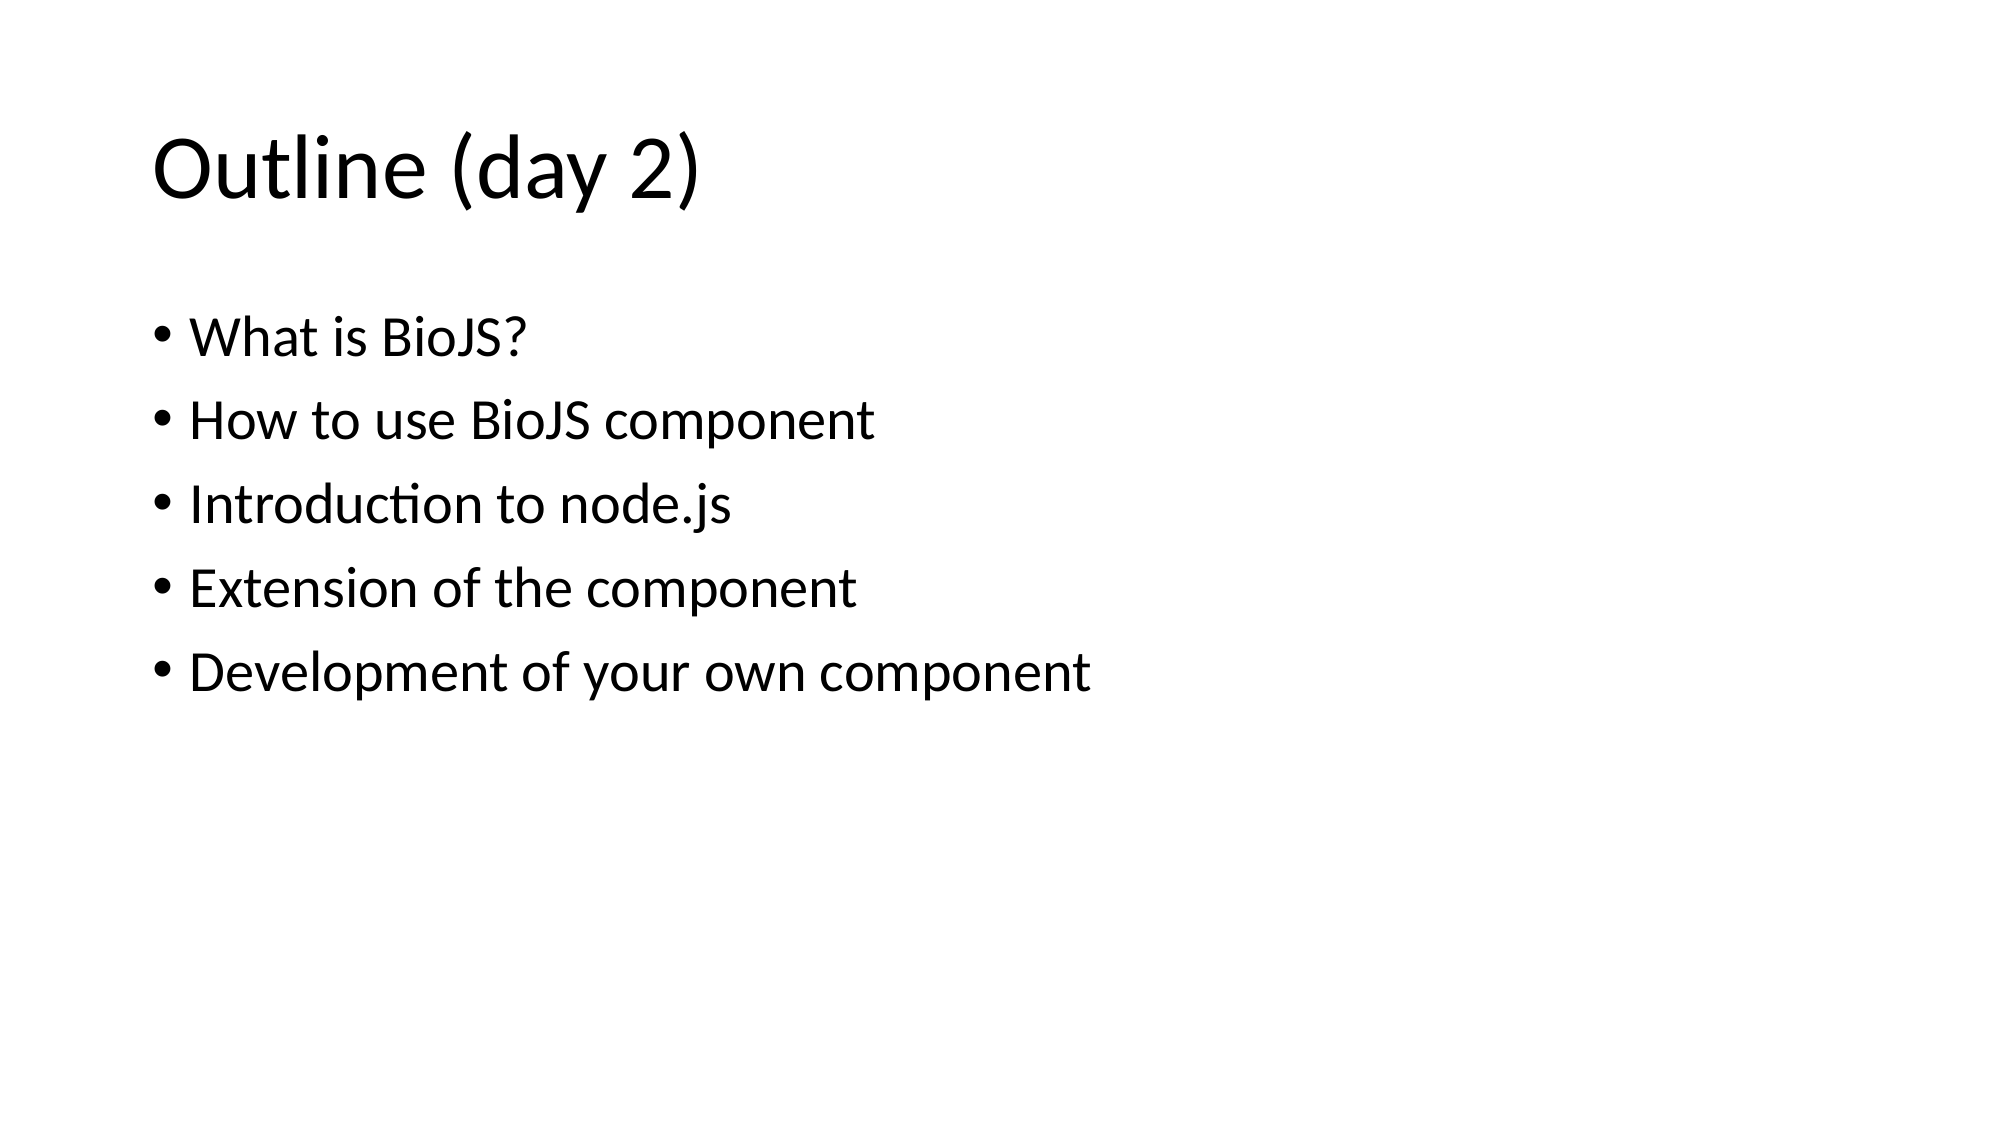

# Outline (day 2)
What is BioJS?
How to use BioJS component
Introduction to node.js
Extension of the component
Development of your own component